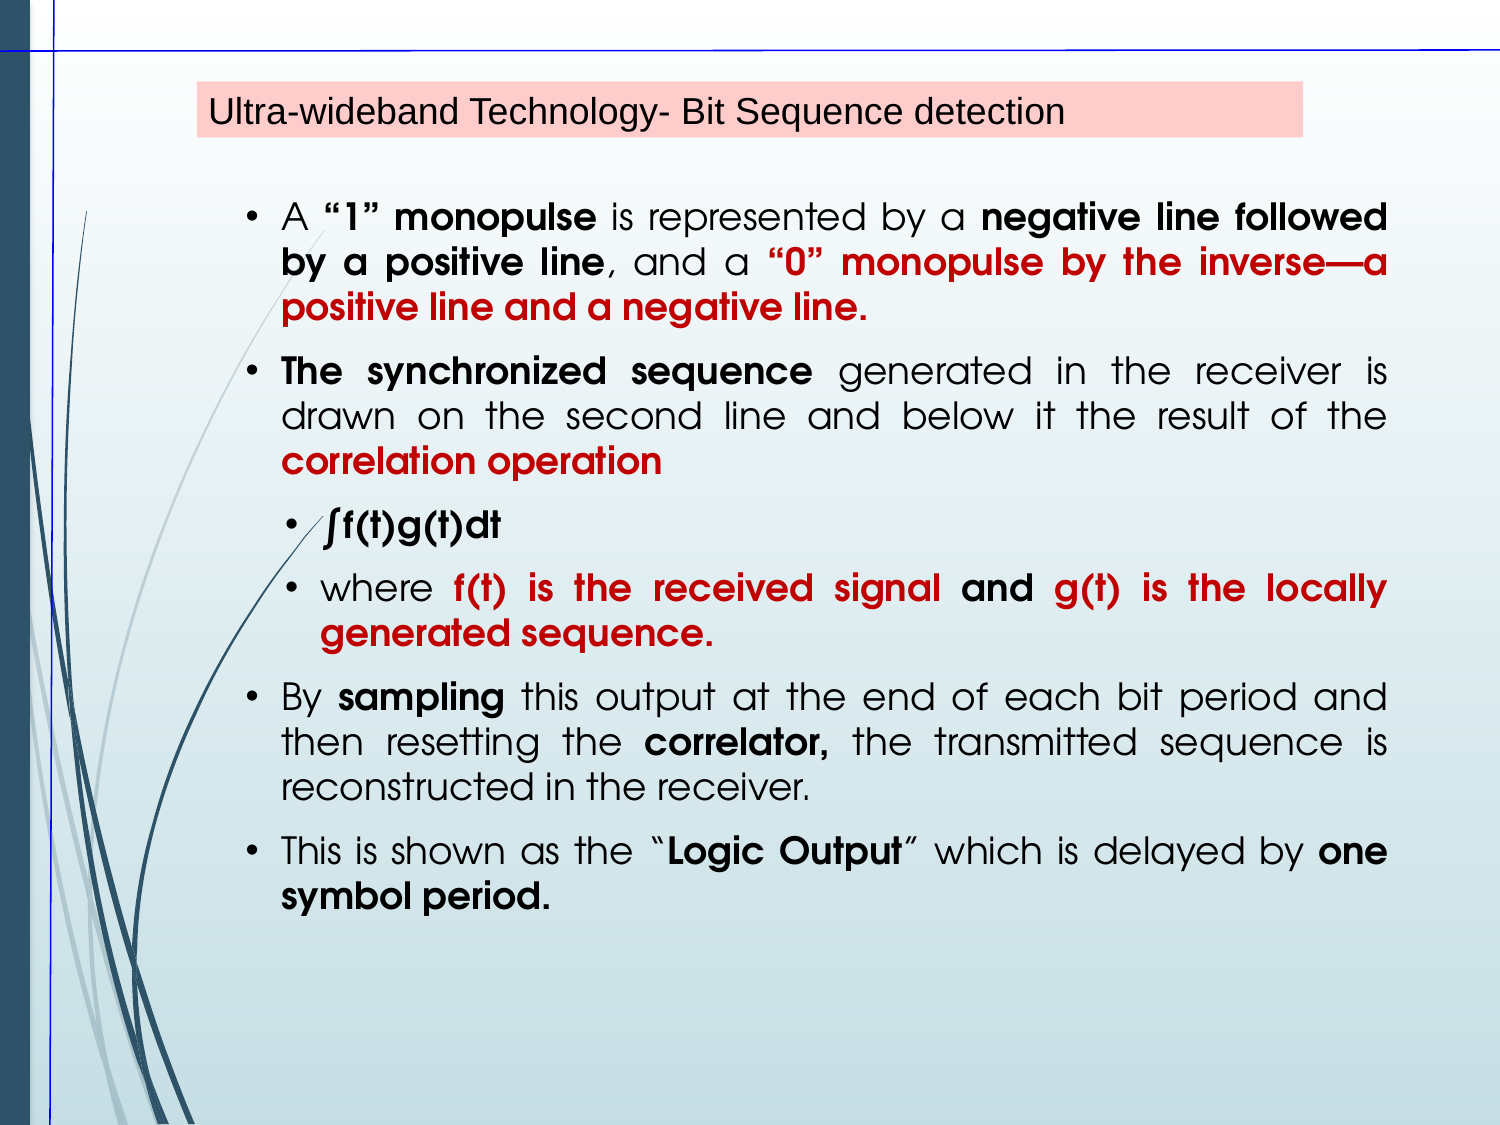

Ultra-wideband Technology- Bit Sequence detection
A “1” monopulse is represented by a negative line followed by a positive line, and a “0” monopulse by the inverse—a positive line and a negative line.
The synchronized sequence generated in the receiver is drawn on the second line and below it the result of the correlation operation
∫f(t)g(t)dt
where f(t) is the received signal and g(t) is the locally generated sequence.
By sampling this output at the end of each bit period and then resetting the correlator, the transmitted sequence is reconstructed in the receiver.
This is shown as the “Logic Output” which is delayed by one symbol period.